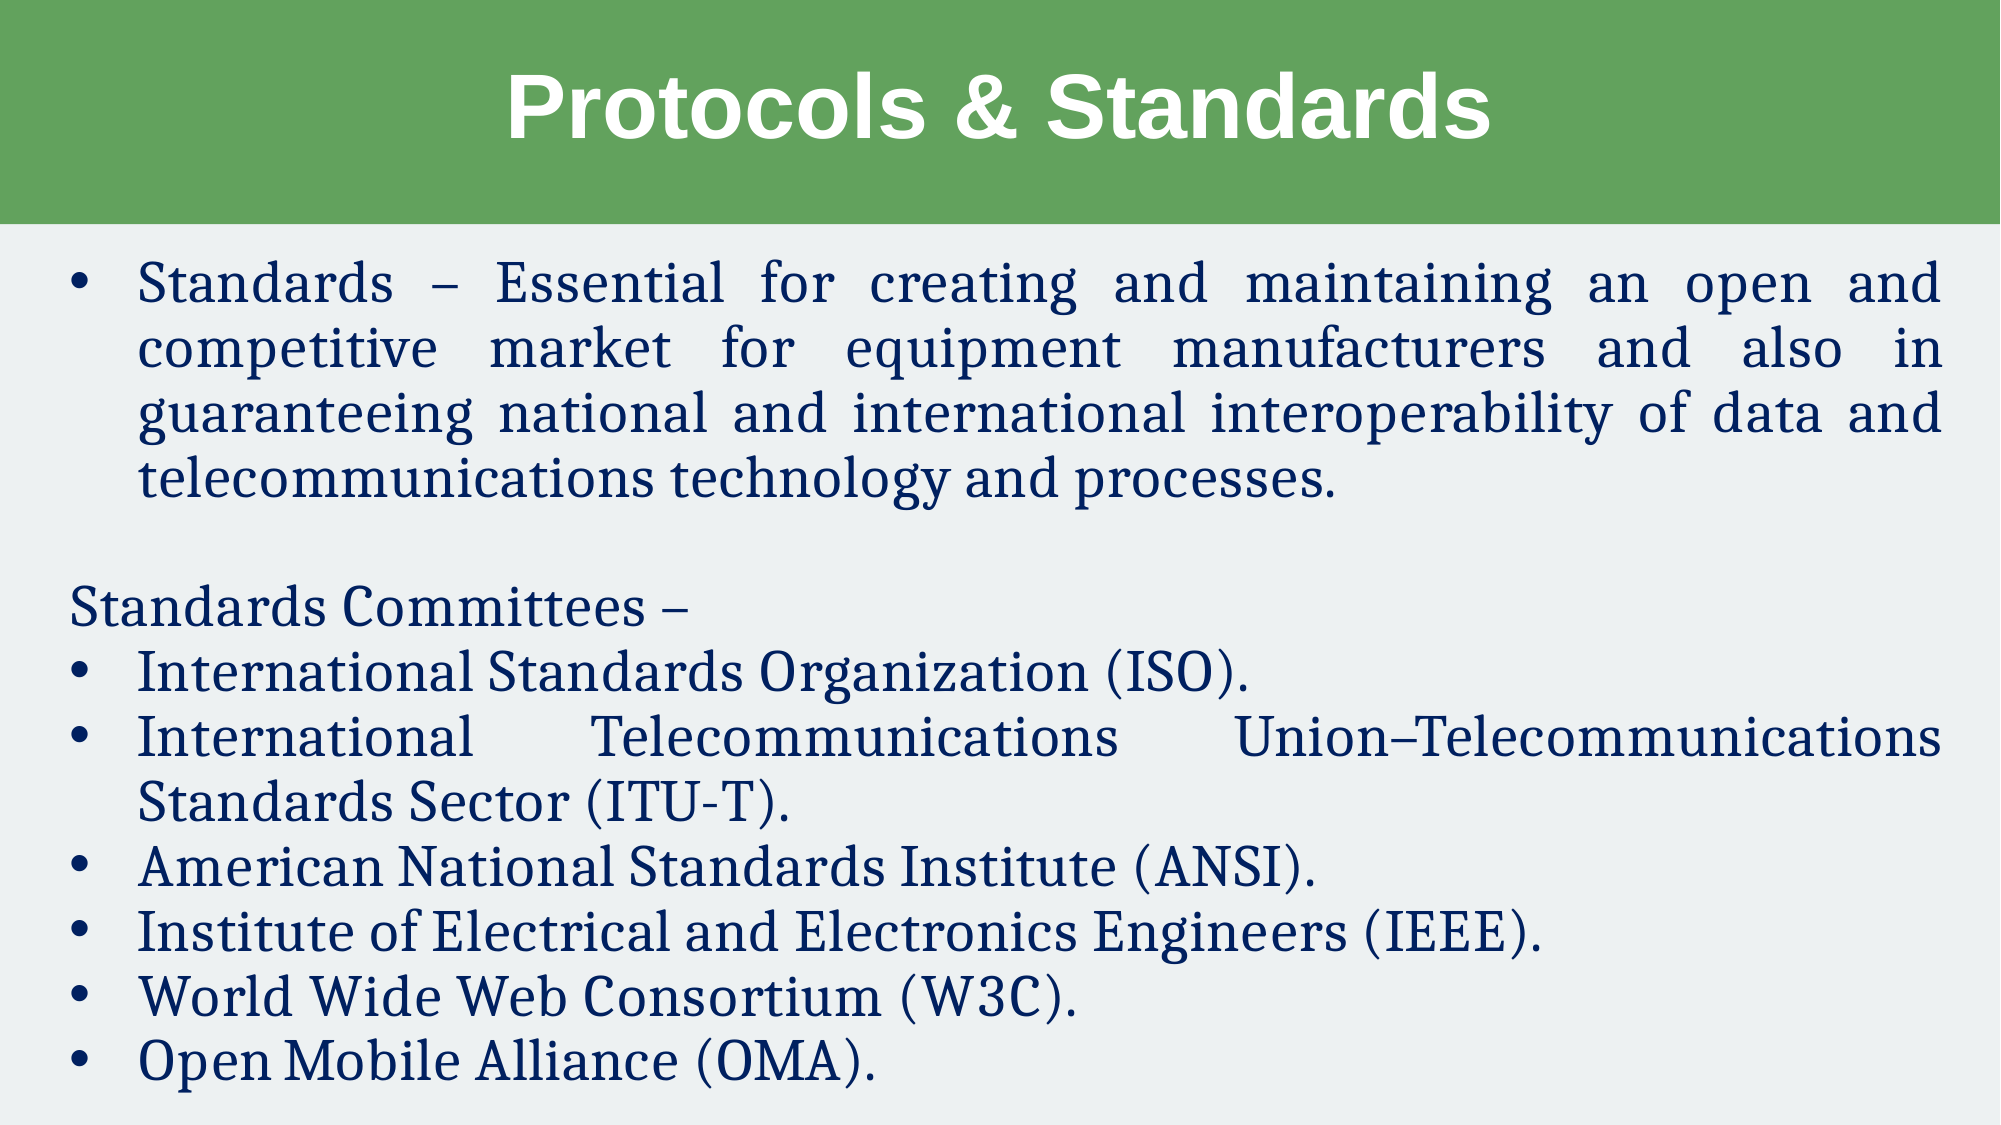

# Protocols & Standards
Standards – Essential for creating and maintaining an open and competitive market for equipment manufacturers and also in guaranteeing national and international interoperability of data and telecommunications technology and processes.

Standards Committees –
International Standards Organization (ISO).
International Telecommunications Union–Telecommunications Standards Sector (ITU-T).
American National Standards Institute (ANSI).
Institute of Electrical and Electronics Engineers (IEEE).
World Wide Web Consortium (W3C).
Open Mobile Alliance (OMA).